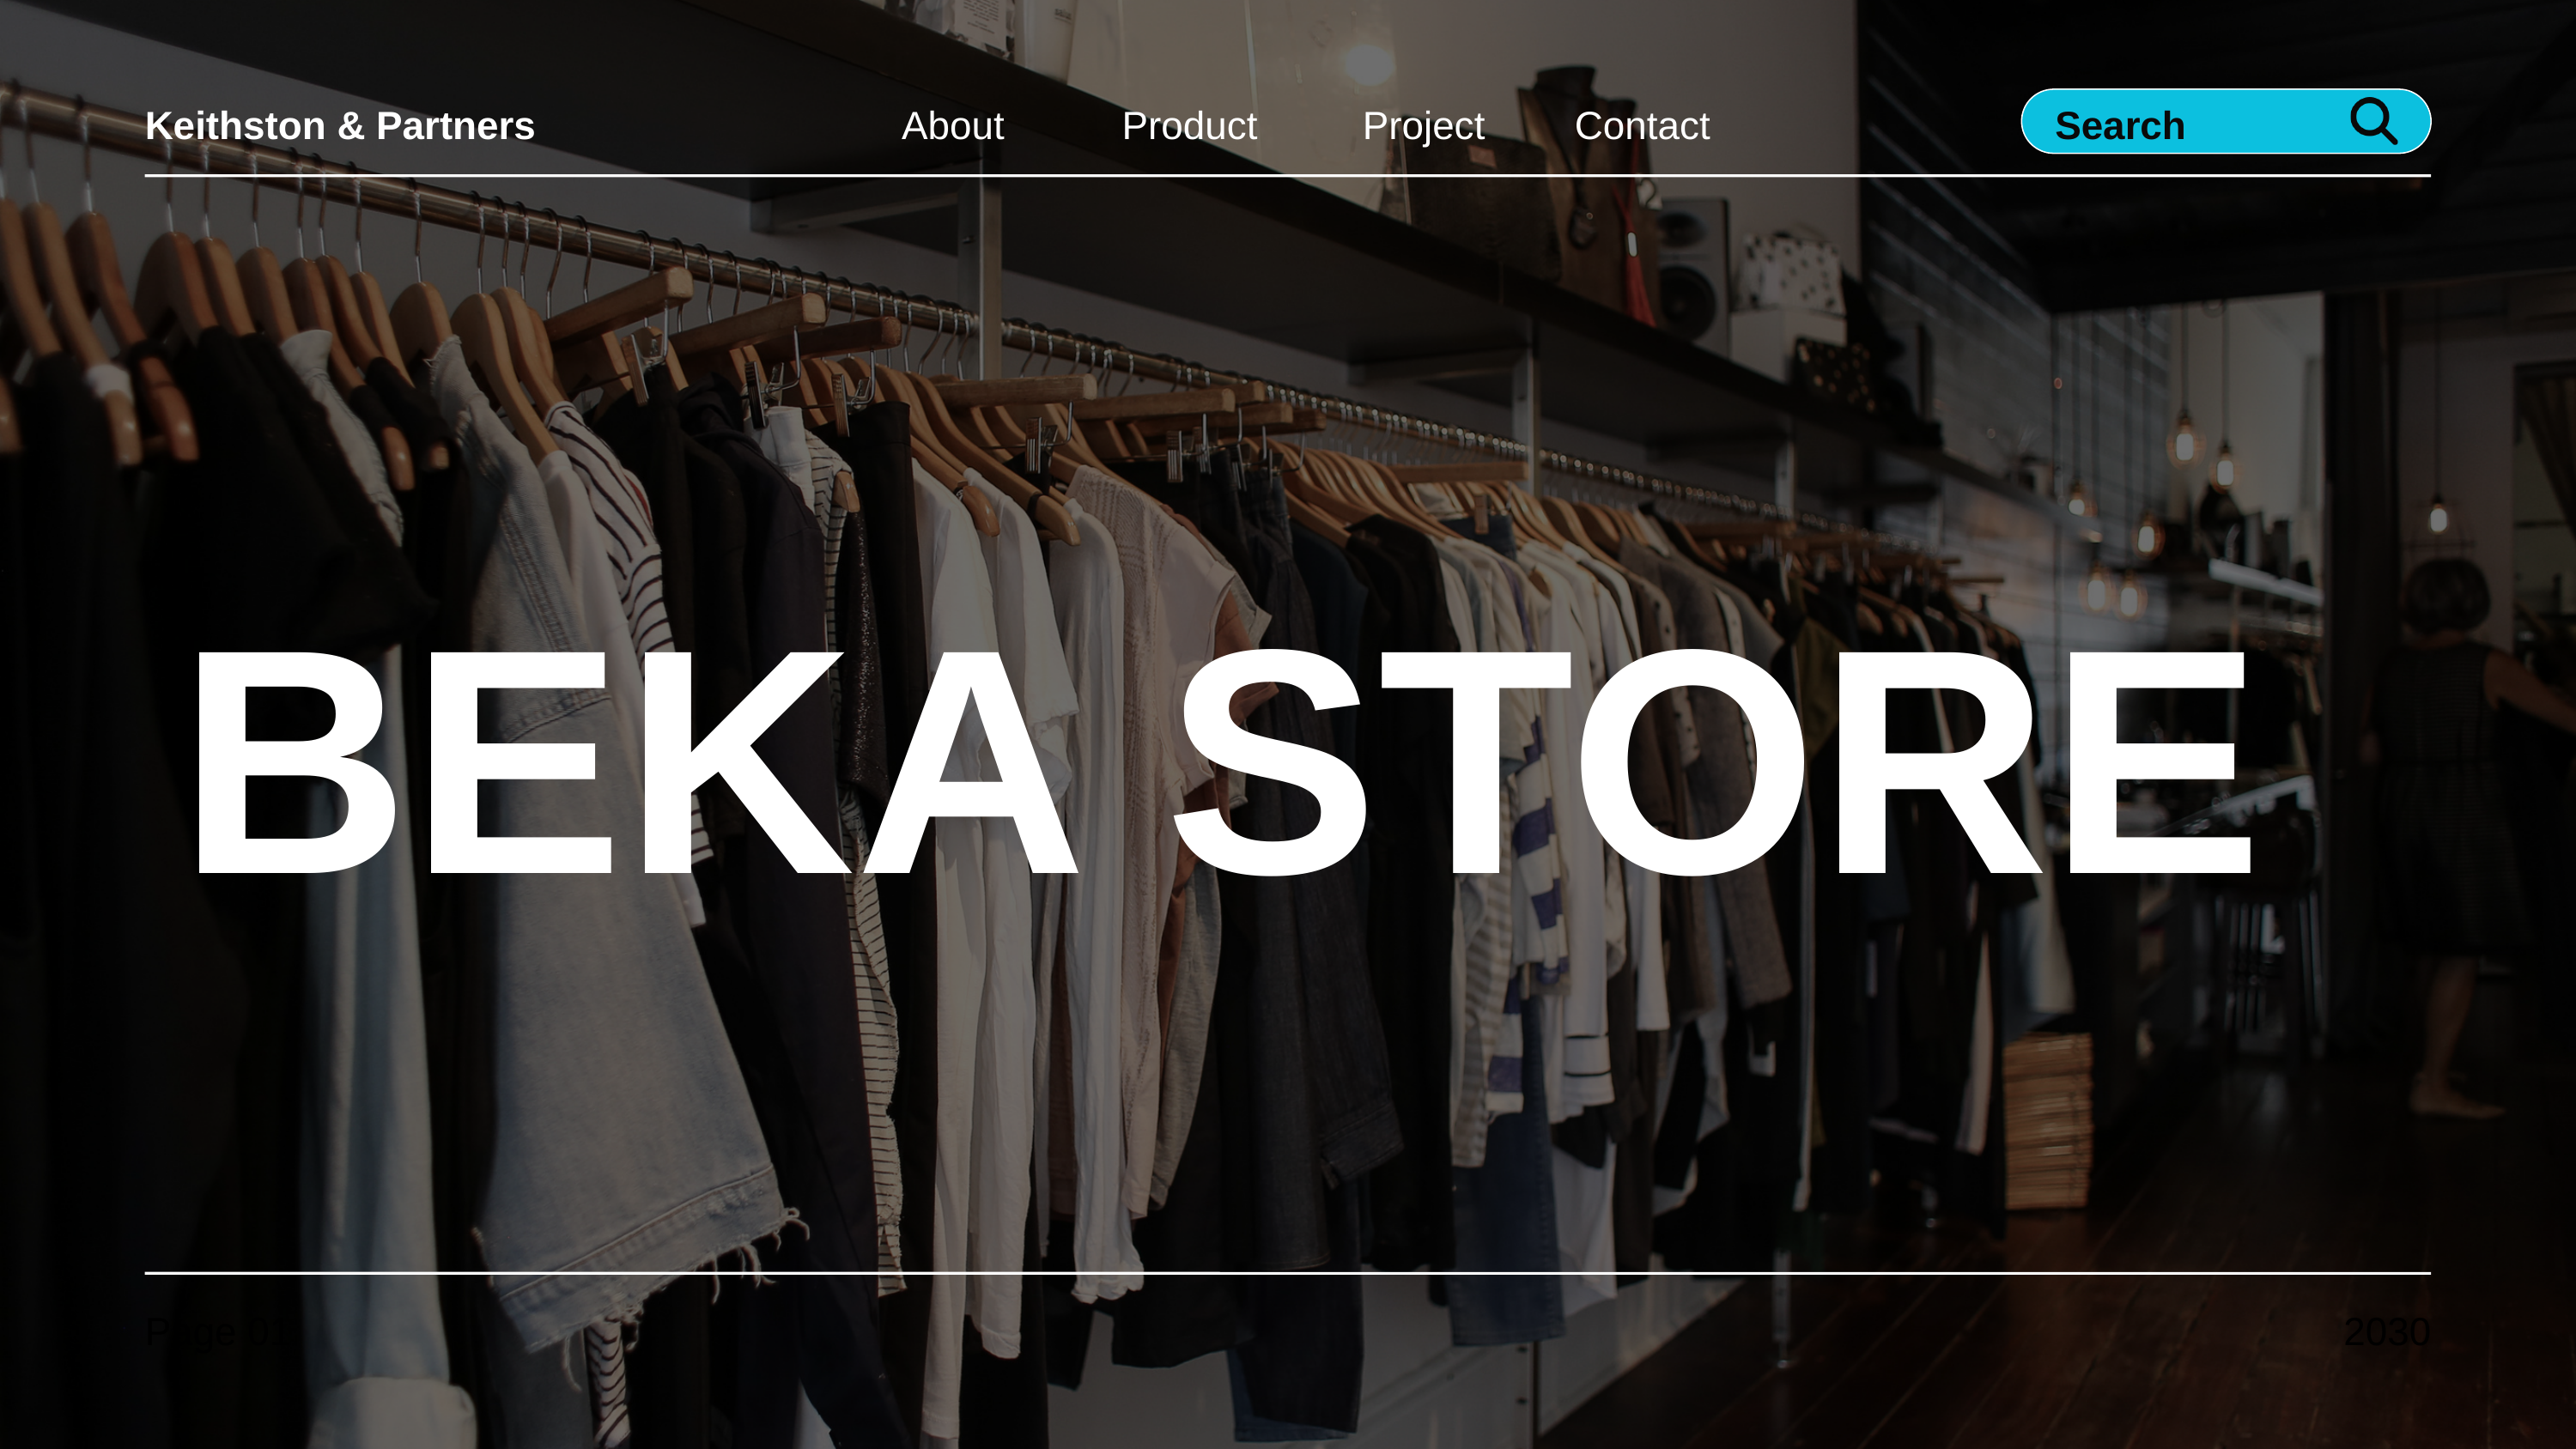

Keithston & Partners
About
Product
Project
Contact
Search

BEKA STORE

Page 01
2030